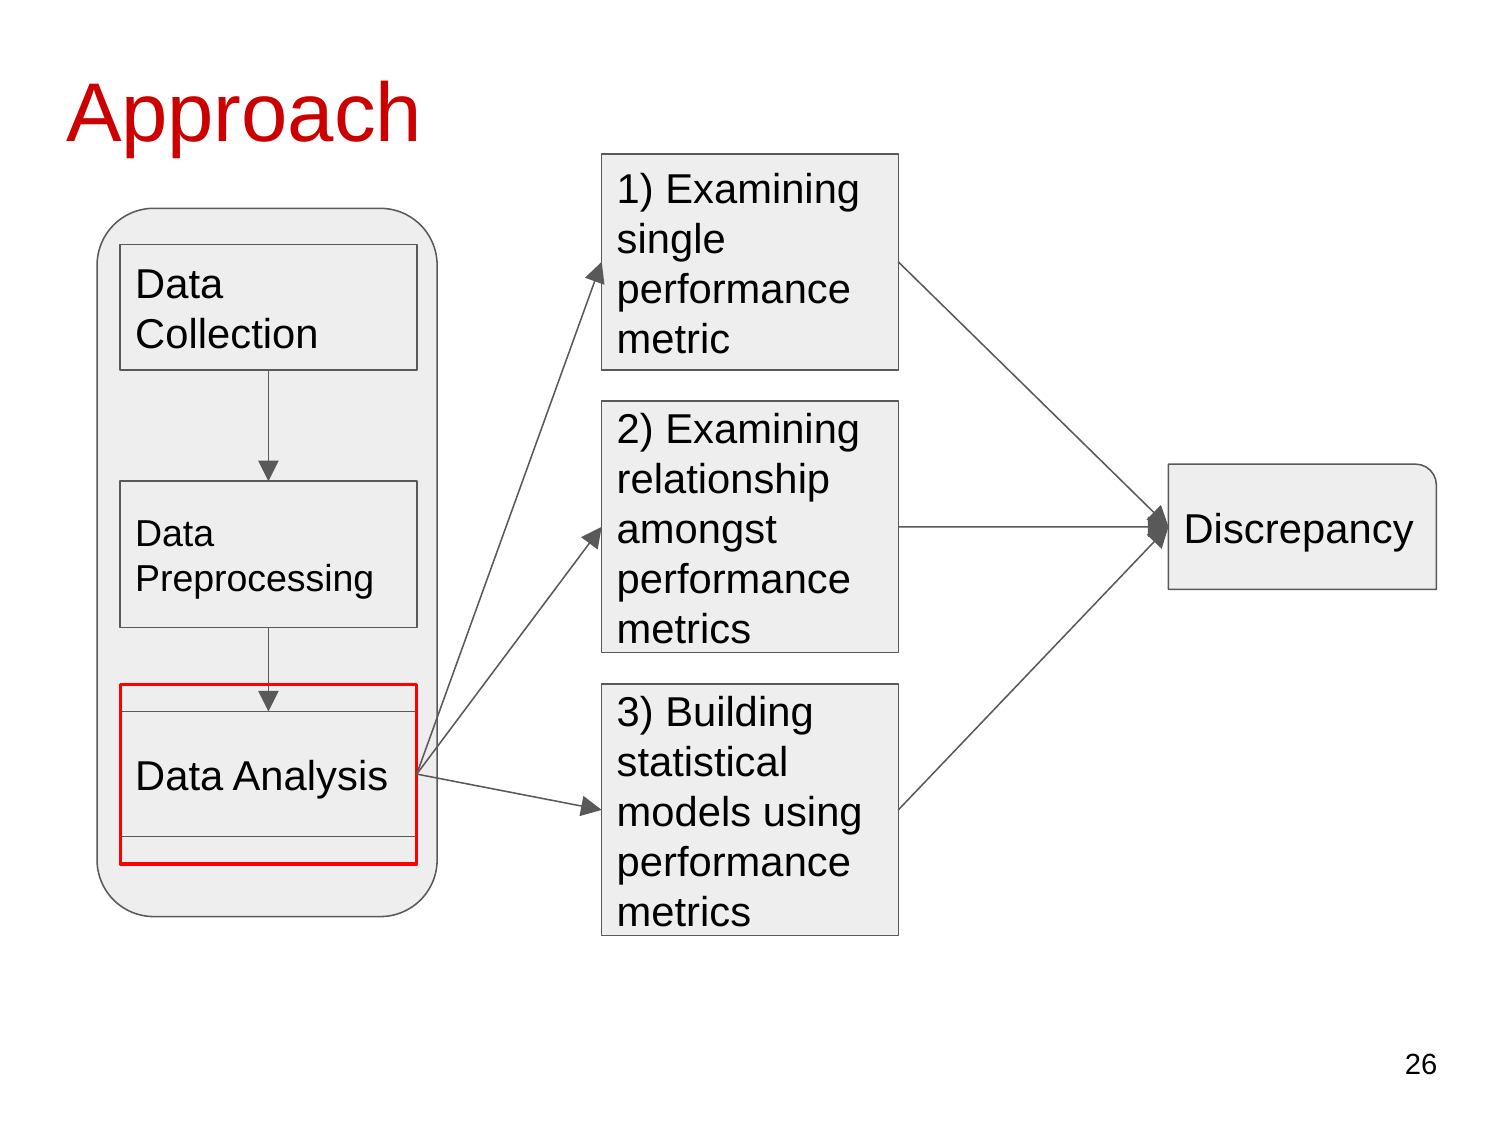

# Approach
1) Examining single performance metric

Data Collection
2) Examining relationship amongst performance metrics
Discrepancy
Data Preprocessing
3) Building statistical models using performance metrics

Data Analysis
26